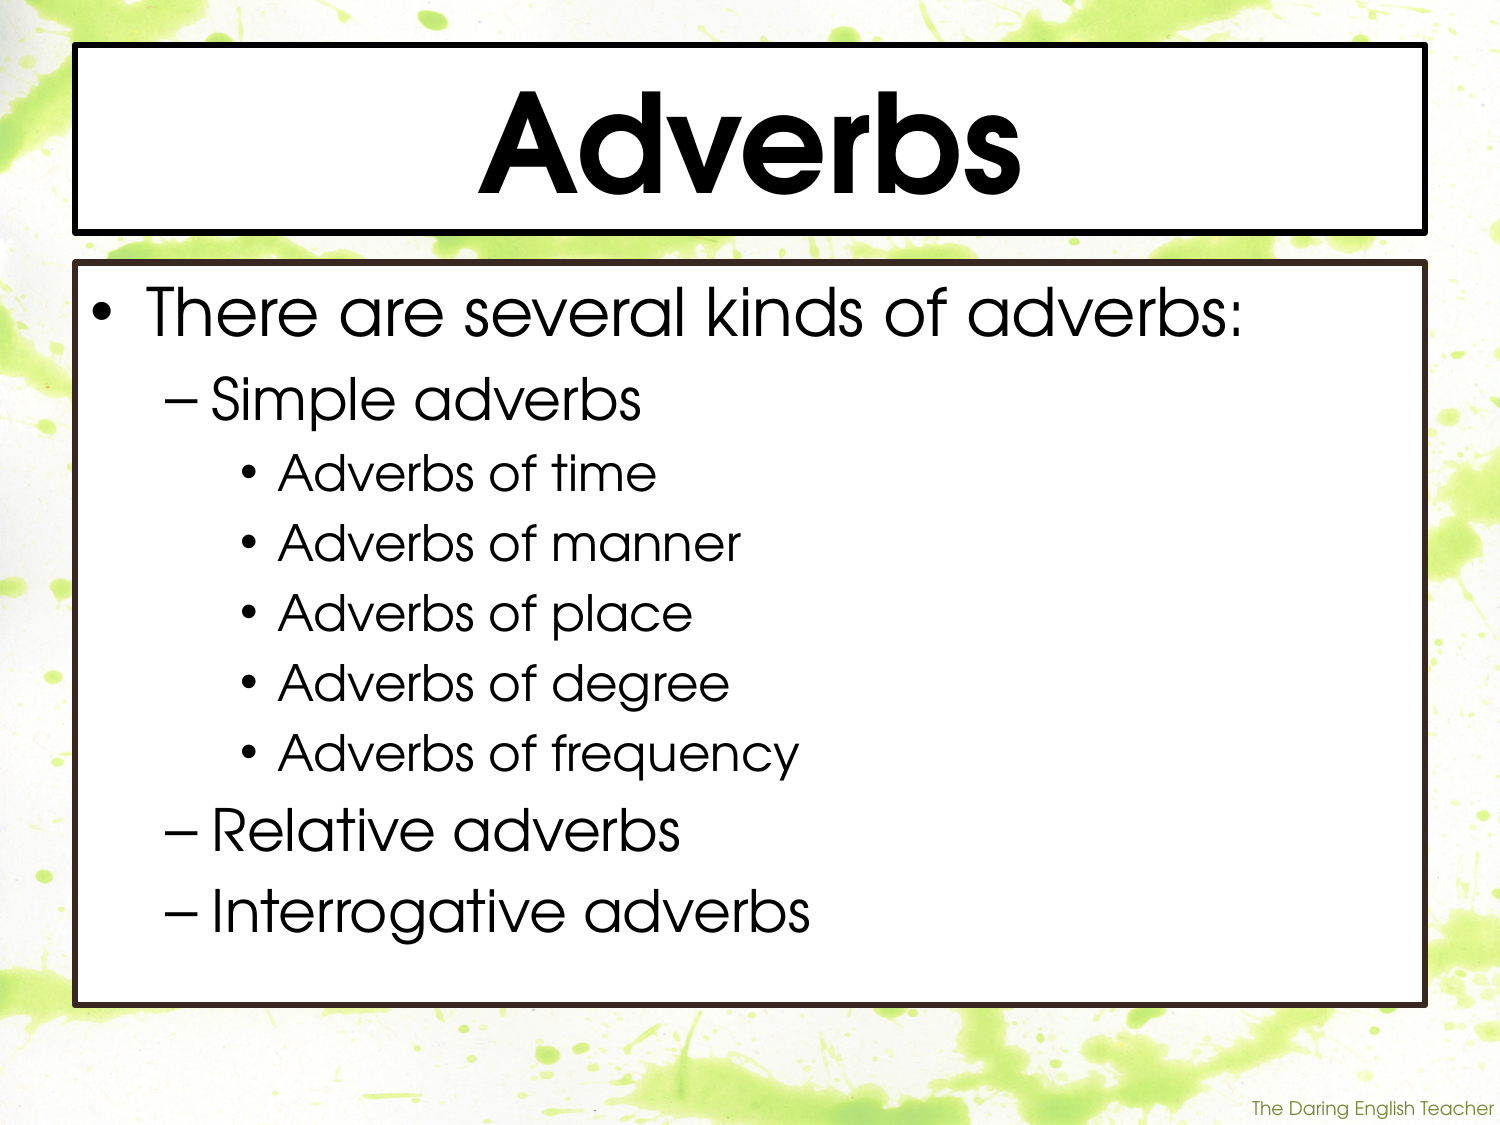

# Adverbs
There are several kinds of adverbs:
Simple adverbs
Adverbs of time
Adverbs of manner
Adverbs of place
Adverbs of degree
Adverbs of frequency
Relative adverbs
Interrogative adverbs